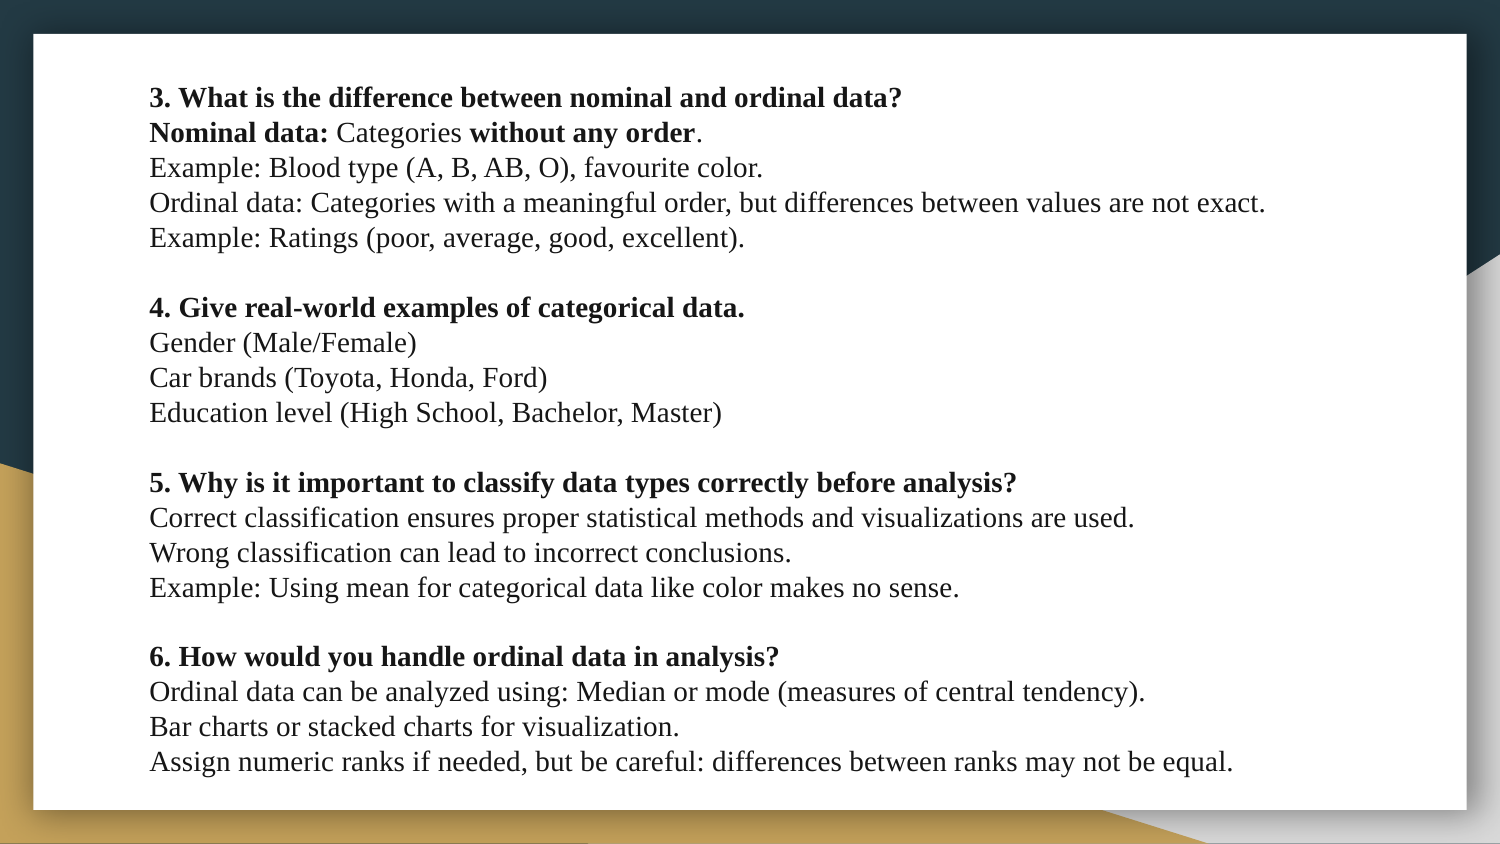

# 3. What is the difference between nominal and ordinal data? Nominal data: Categories without any order. Example: Blood type (A, B, AB, O), favourite color. Ordinal data: Categories with a meaningful order, but differences between values are not exact. Example: Ratings (poor, average, good, excellent). 4. Give real-world examples of categorical data. Gender (Male/Female) Car brands (Toyota, Honda, Ford) Education level (High School, Bachelor, Master) 5. Why is it important to classify data types correctly before analysis? Correct classification ensures proper statistical methods and visualizations are used. Wrong classification can lead to incorrect conclusions. Example: Using mean for categorical data like color makes no sense. 6. How would you handle ordinal data in analysis? Ordinal data can be analyzed using: Median or mode (measures of central tendency). Bar charts or stacked charts for visualization. Assign numeric ranks if needed, but be careful: differences between ranks may not be equal.